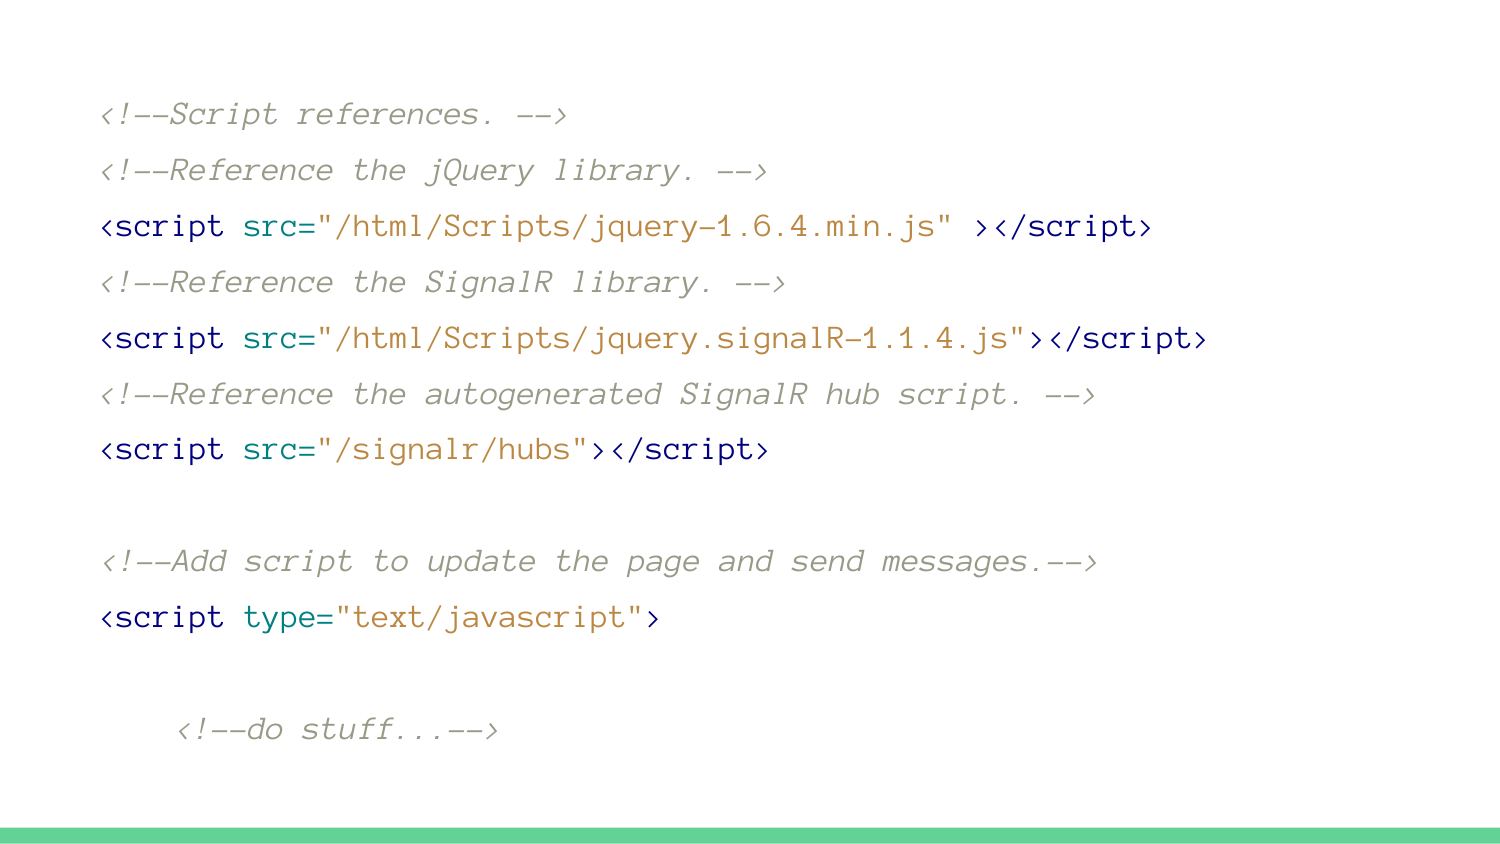

<!--Script references. -->
    <!--Reference the jQuery library. -->
    <script src="/html/Scripts/jquery-1.6.4.min.js" ></script>
    <!--Reference the SignalR library. -->
    <script src="/html/Scripts/jquery.signalR-1.1.4.js"></script>
    <!--Reference the autogenerated SignalR hub script. -->
    <script src="/signalr/hubs"></script>
<!--Add script to update the page and send messages.-->
    <script type="text/javascript">
<!--do stuff...-->